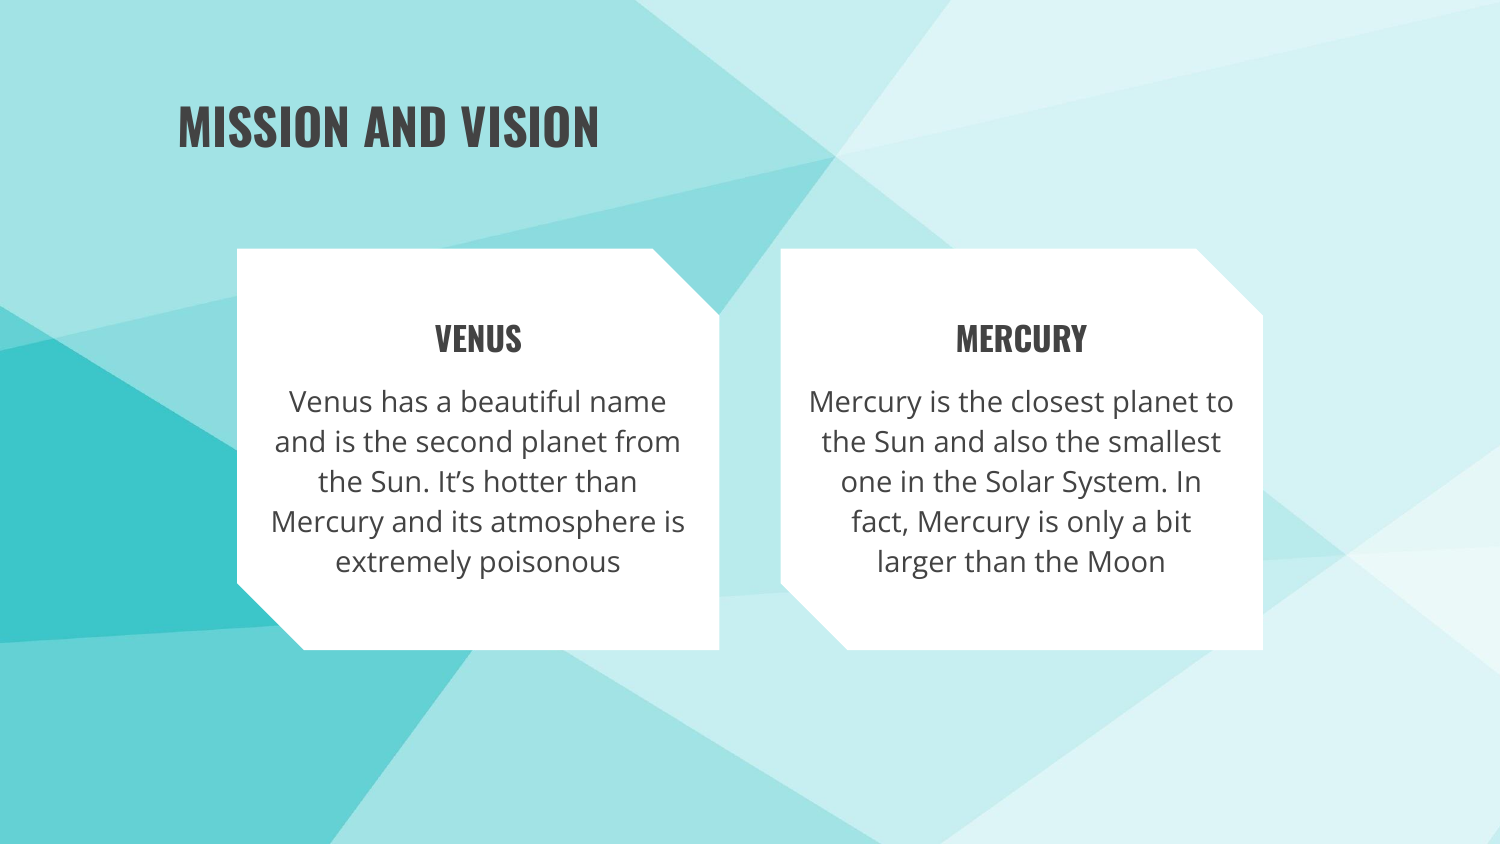

# MISSION AND VISION

VENUS
MERCURY
Venus has a beautiful name and is the second planet from the Sun. It’s hotter than Mercury and its atmosphere is extremely poisonous
Mercury is the closest planet to the Sun and also the smallest one in the Solar System. In fact, Mercury is only a bit larger than the Moon